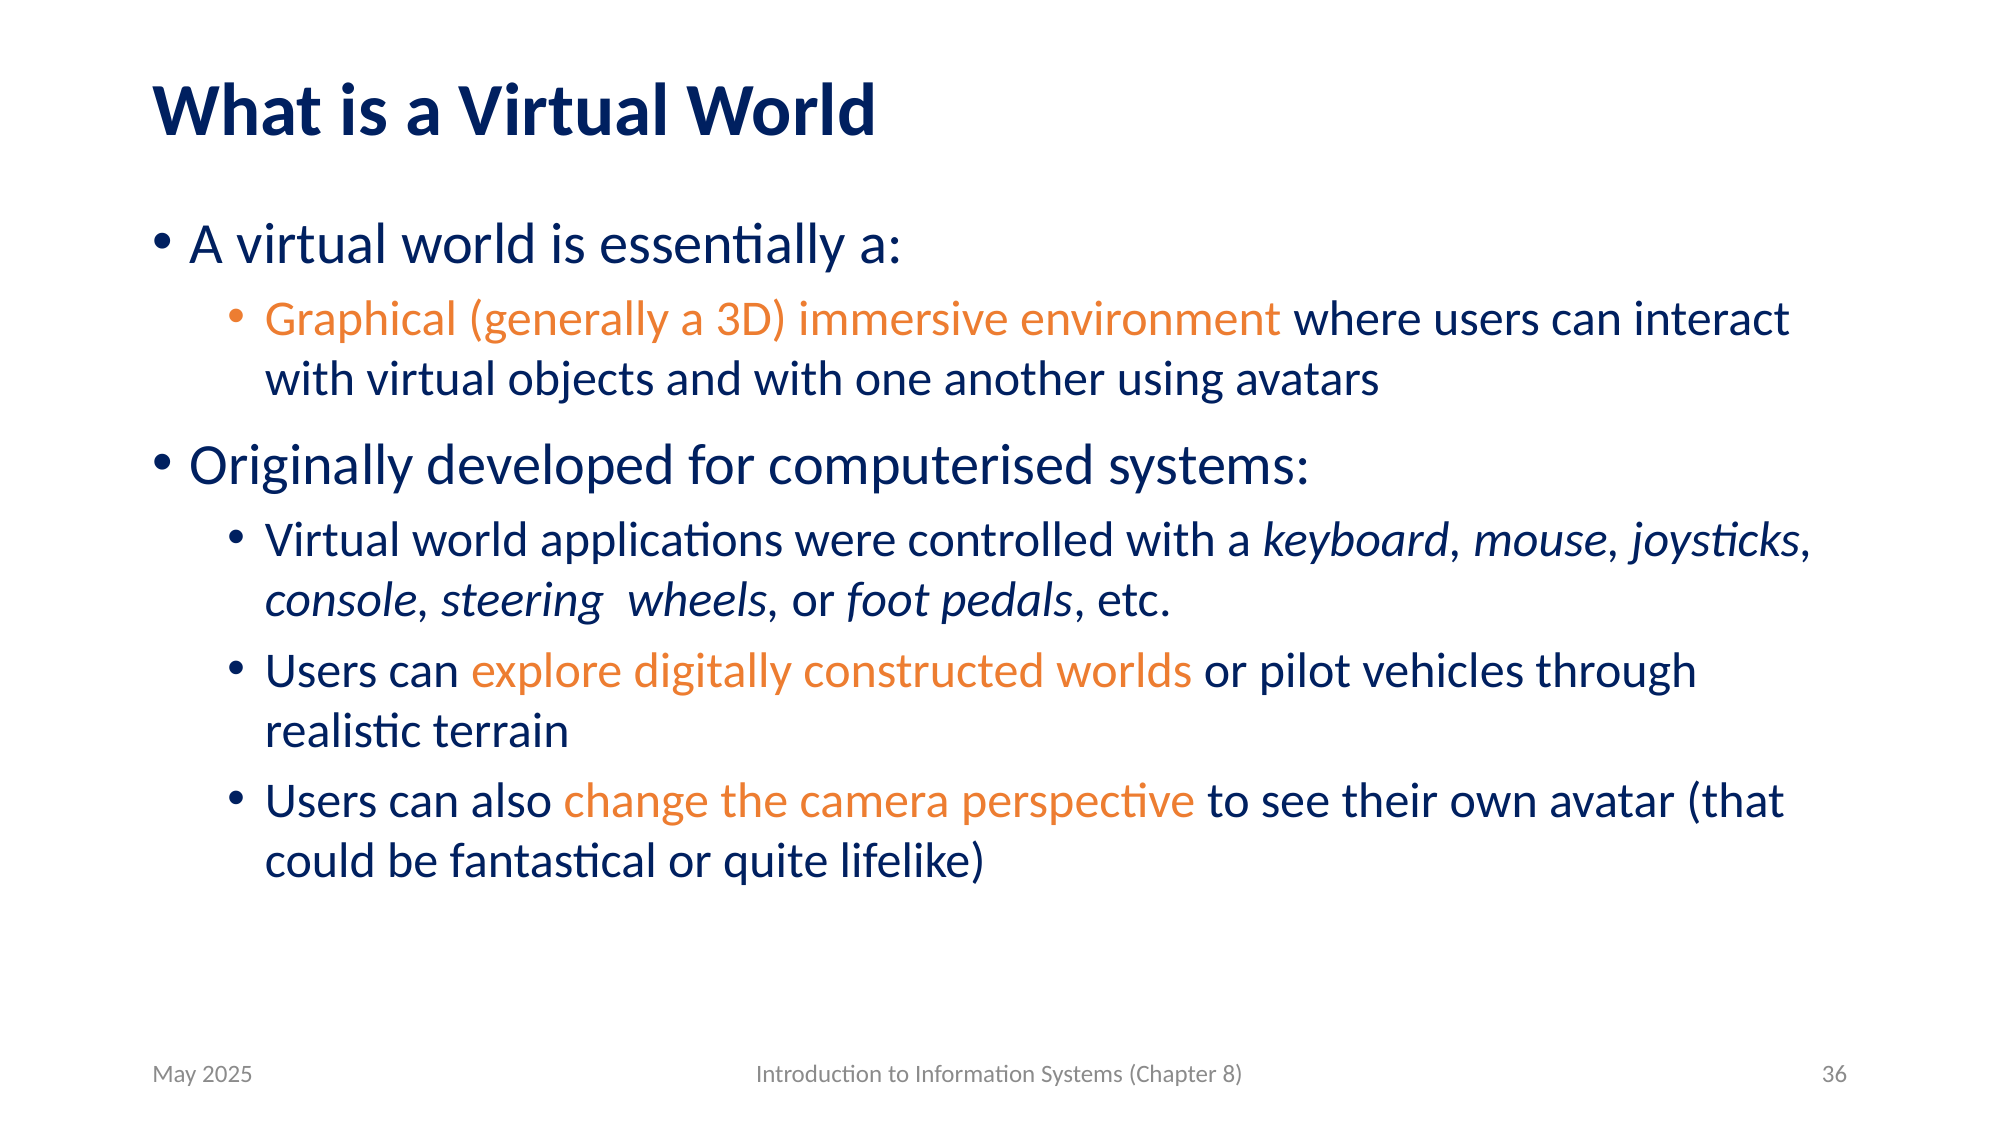

# What is a Virtual World
A virtual world is essentially a:
Graphical (generally a 3D) immersive environment where users can interact with virtual objects and with one another using avatars
Originally developed for computerised systems:
Virtual world applications were controlled with a keyboard, mouse, joysticks, console, steering  wheels, or foot pedals, etc.
Users can explore digitally constructed worlds or pilot vehicles through realistic terrain
Users can also change the camera perspective to see their own avatar (that could be fantastical or quite lifelike)
May 2025
Introduction to Information Systems (Chapter 8)
36